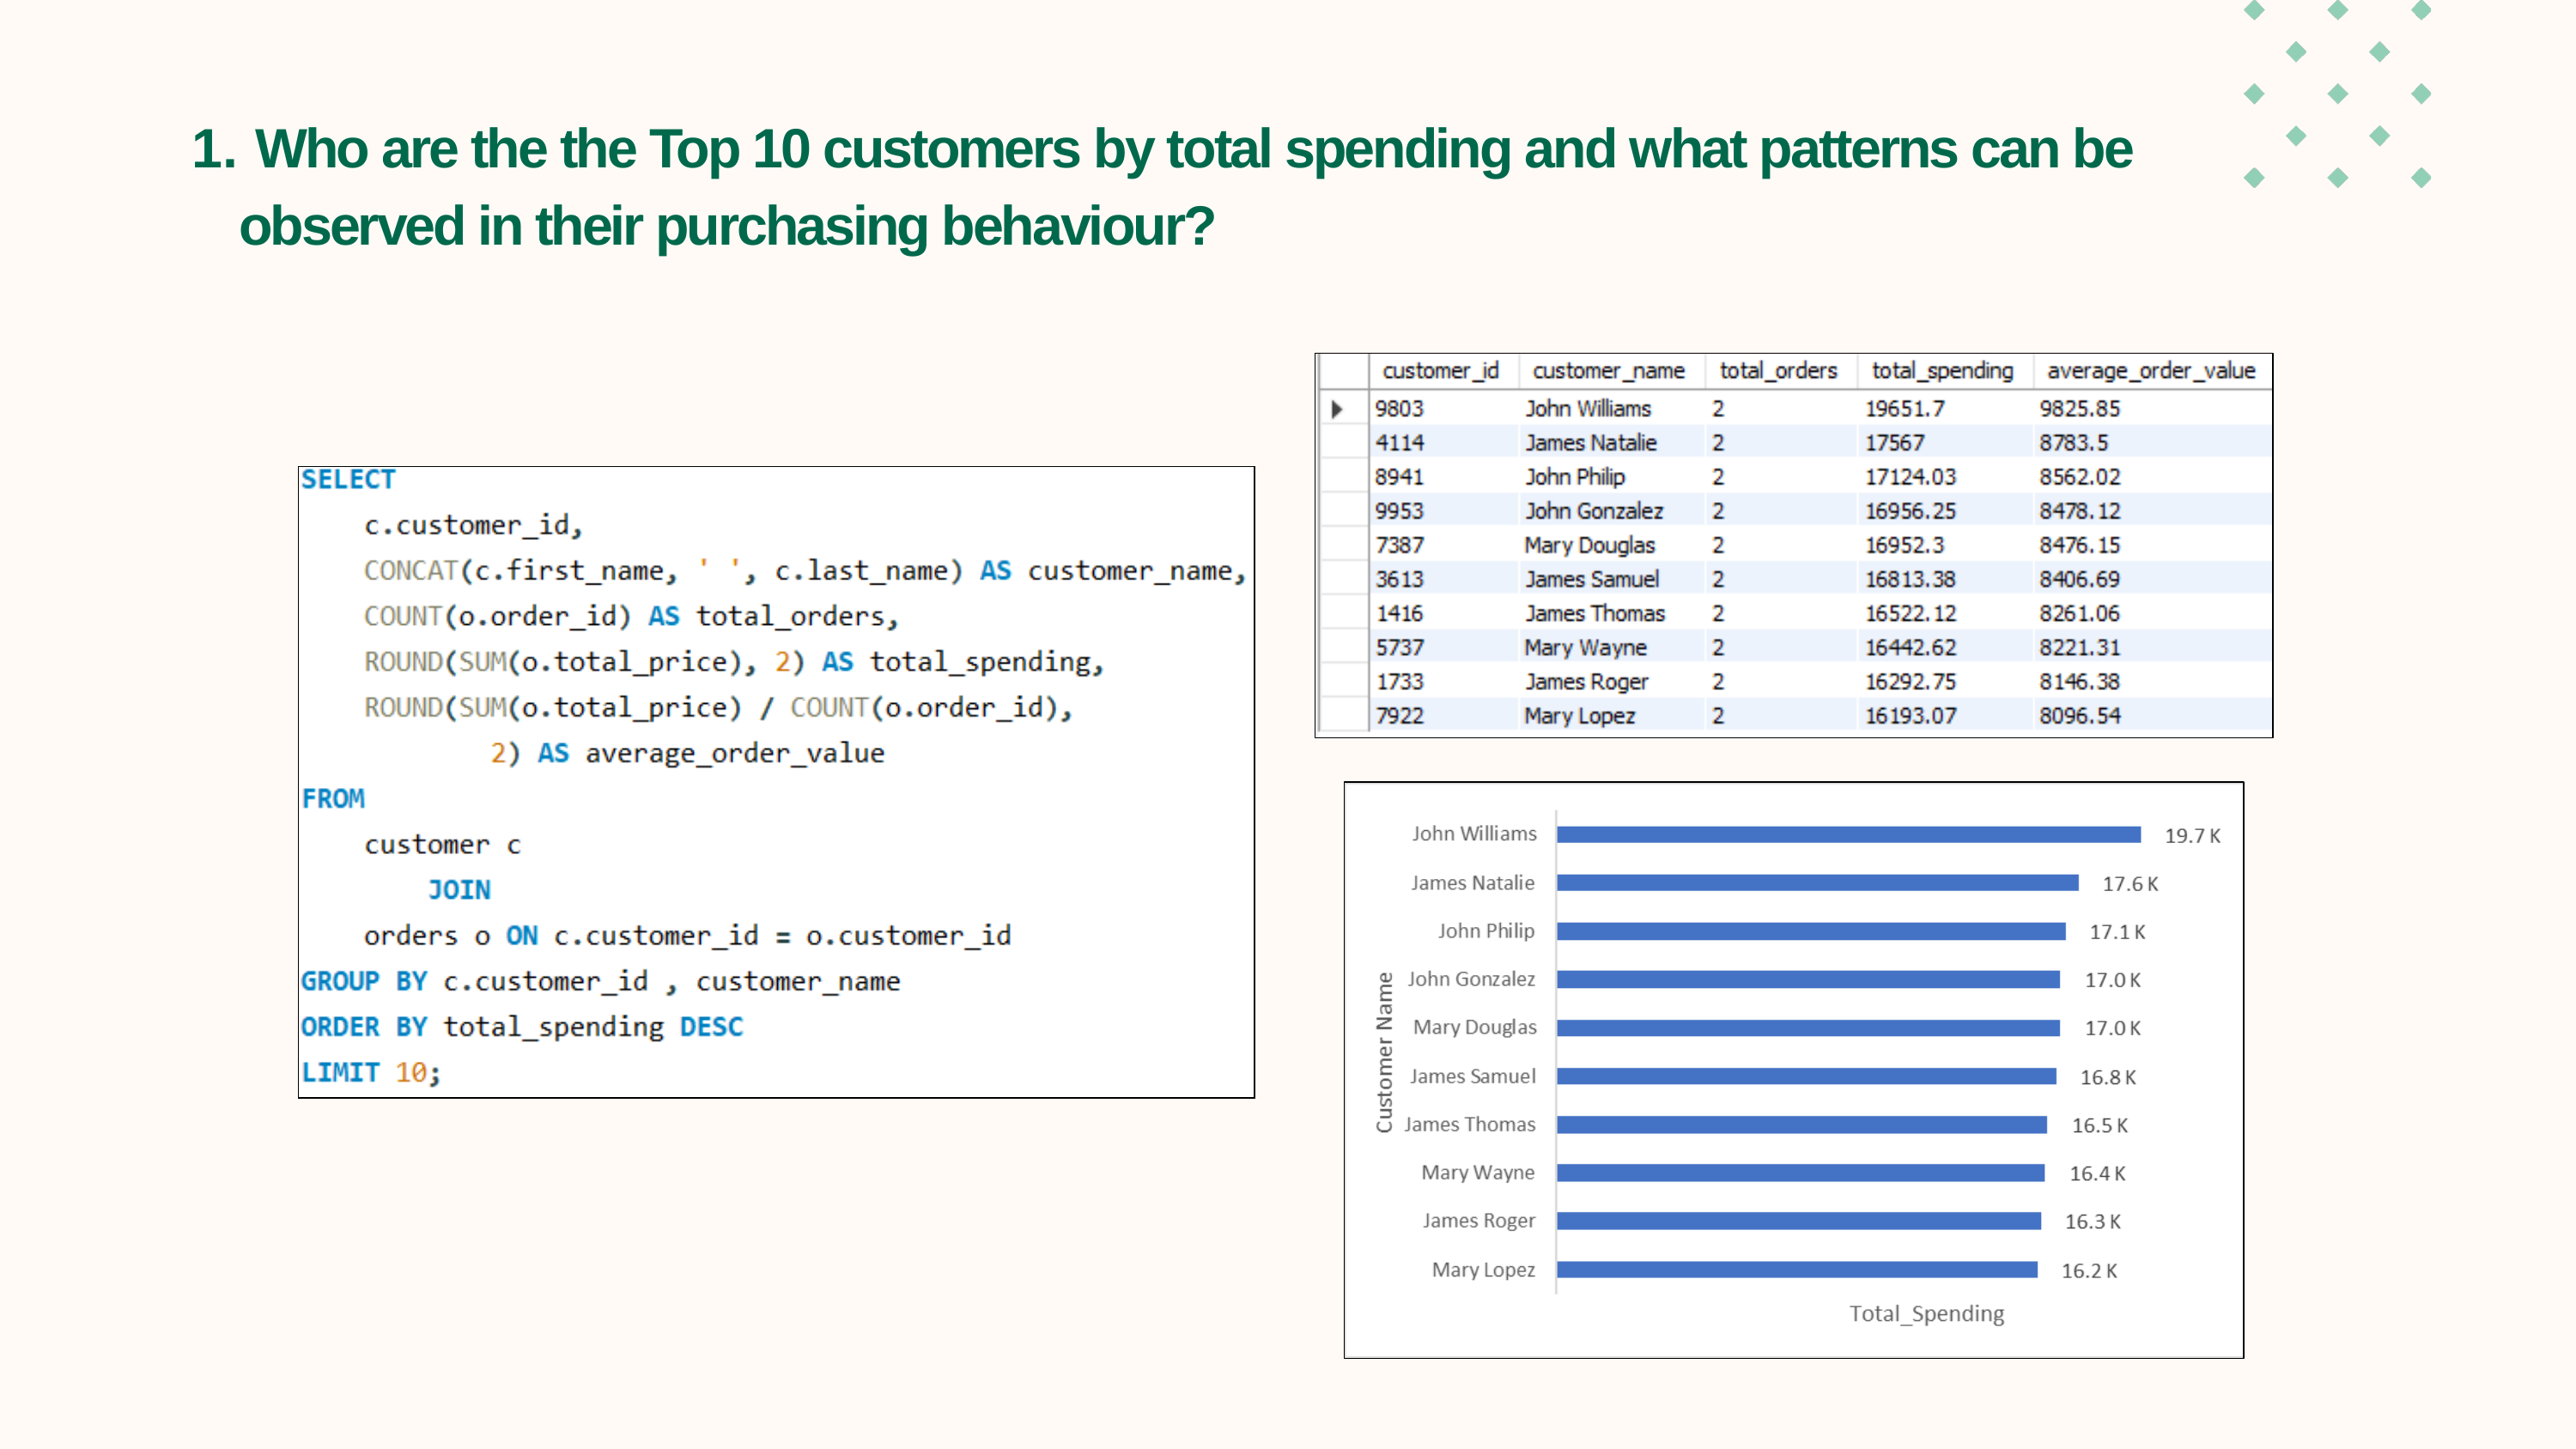

Who are the the Top 10 customers by total spending and what patterns can be observed in their purchasing behaviour?